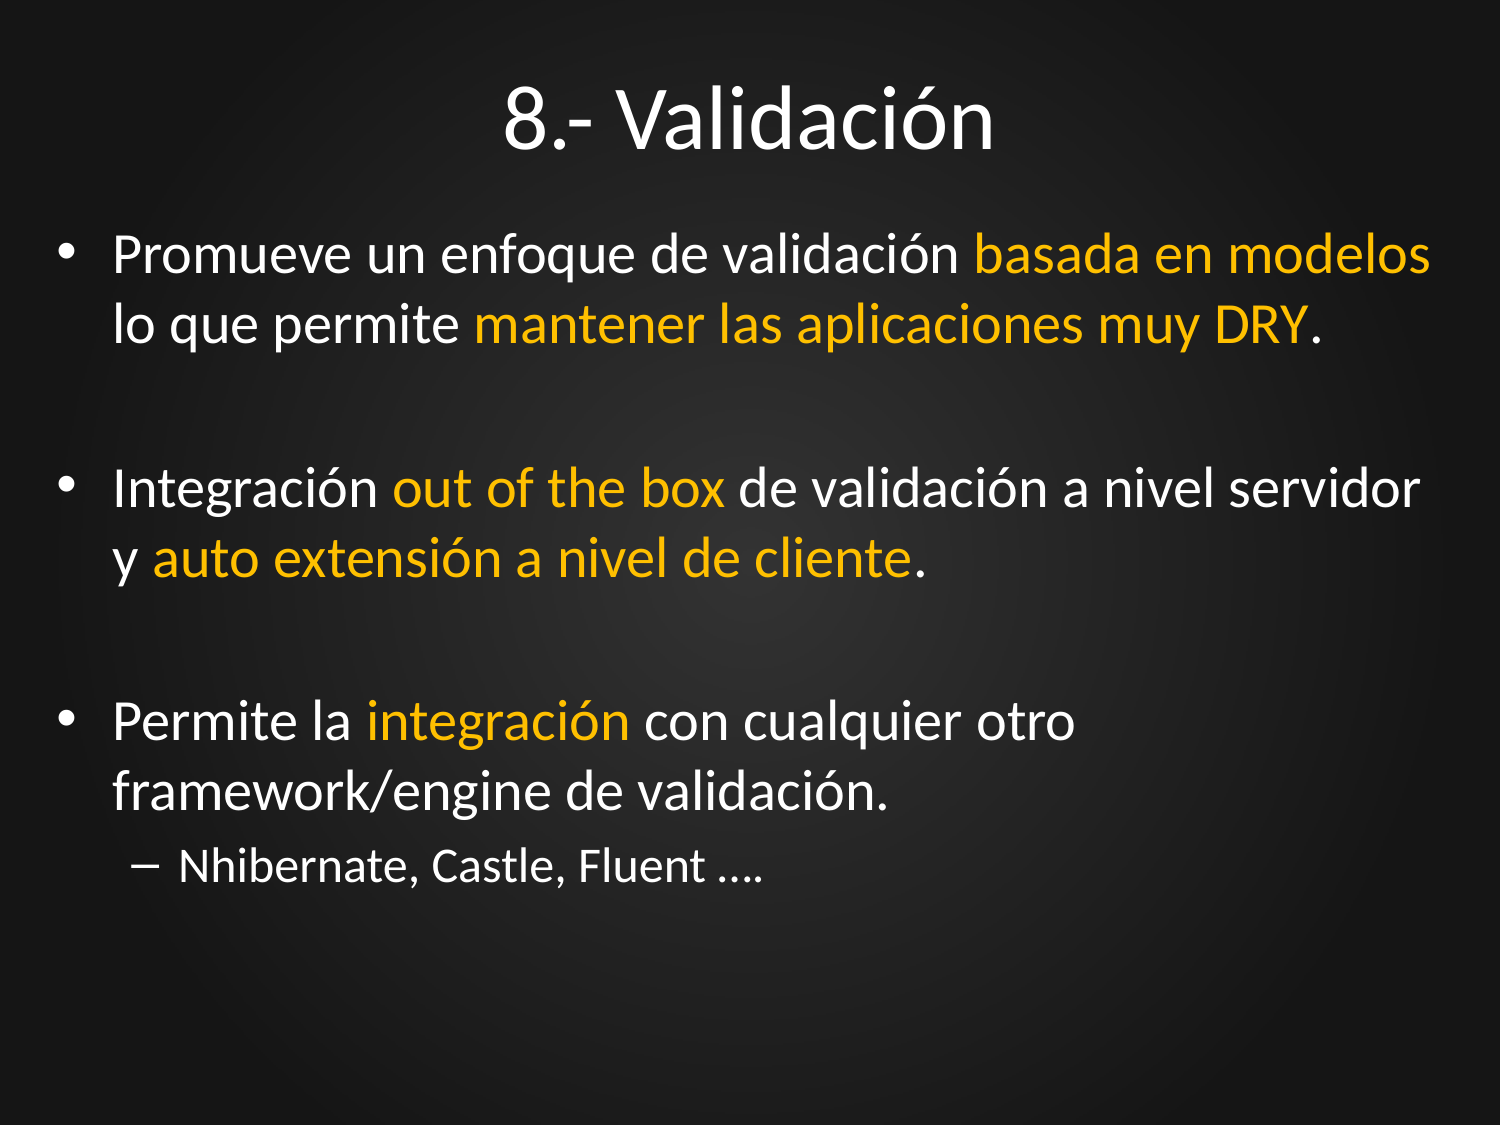

# 8.- Validación
Promueve un enfoque de validación basada en modelos lo que permite mantener las aplicaciones muy DRY.

Integración out of the box de validación a nivel servidor y auto extensión a nivel de cliente.

Permite la integración con cualquier otro framework/engine de validación.
Nhibernate, Castle, Fluent ….